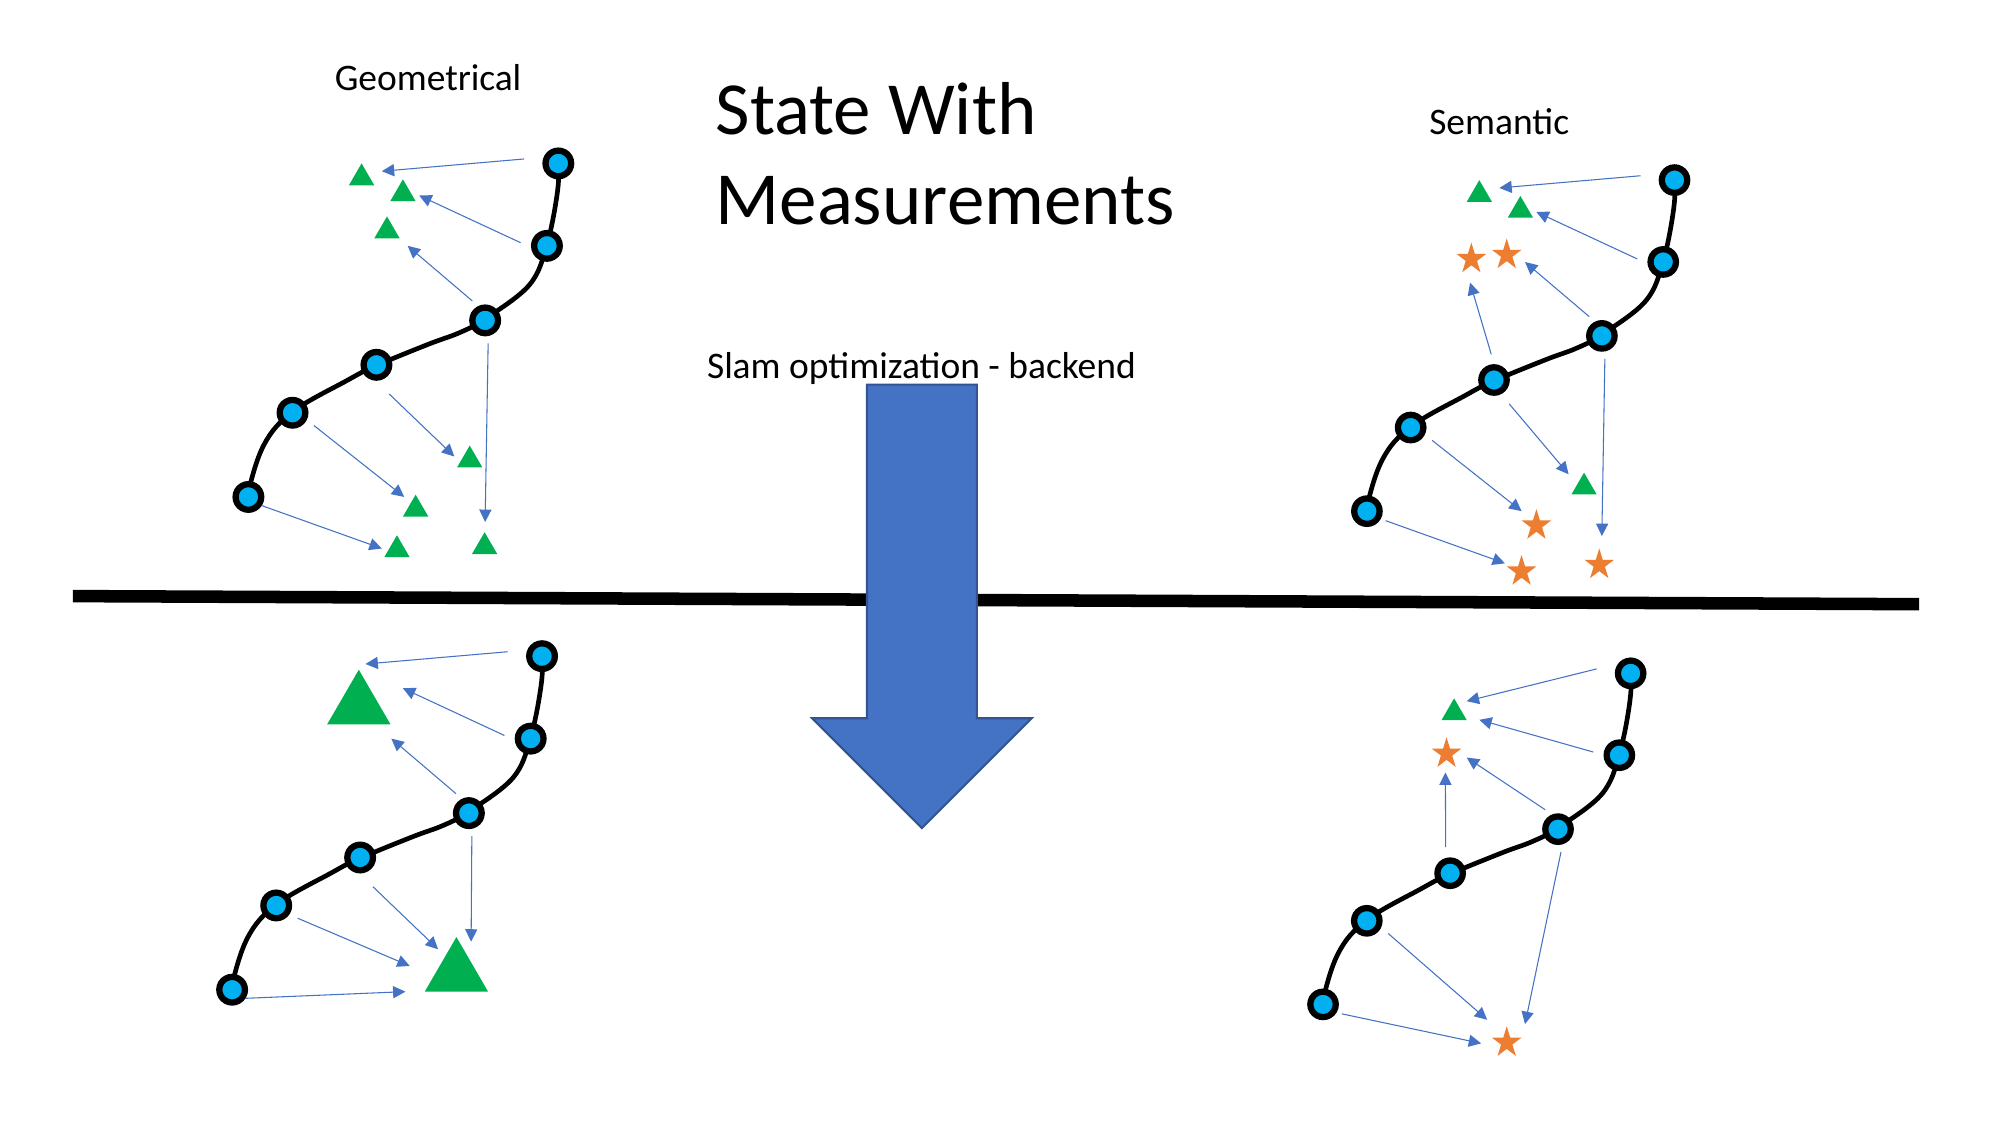

Geometrical
State With Measurements
Semantic

Slam optimization - backend